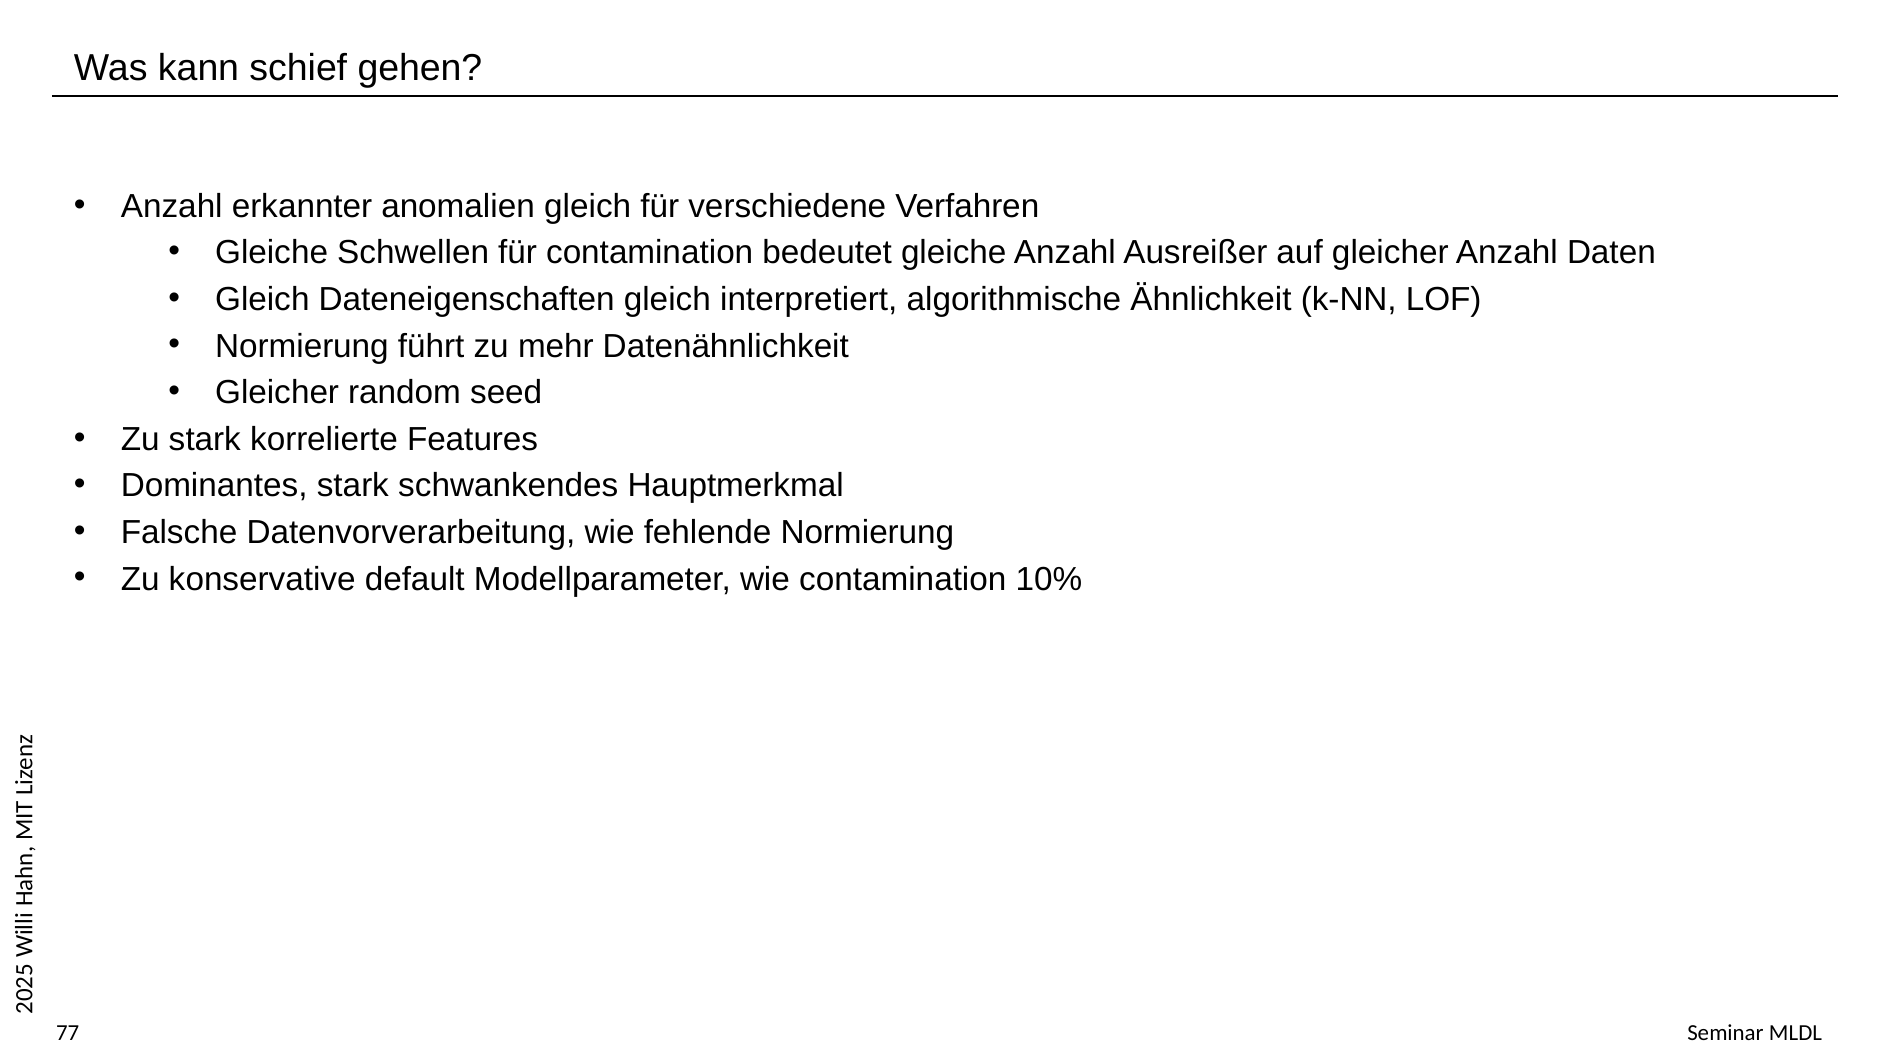

Was kann schief gehen?

Anzahl erkannter anomalien gleich für verschiedene Verfahren
Gleiche Schwellen für contamination bedeutet gleiche Anzahl Ausreißer auf gleicher Anzahl Daten
Gleich Dateneigenschaften gleich interpretiert, algorithmische Ähnlichkeit (k-NN, LOF)
Normierung führt zu mehr Datenähnlichkeit
Gleicher random seed
Zu stark korrelierte Features
Dominantes, stark schwankendes Hauptmerkmal
Falsche Datenvorverarbeitung, wie fehlende Normierung
Zu konservative default Modellparameter, wie contamination 10%